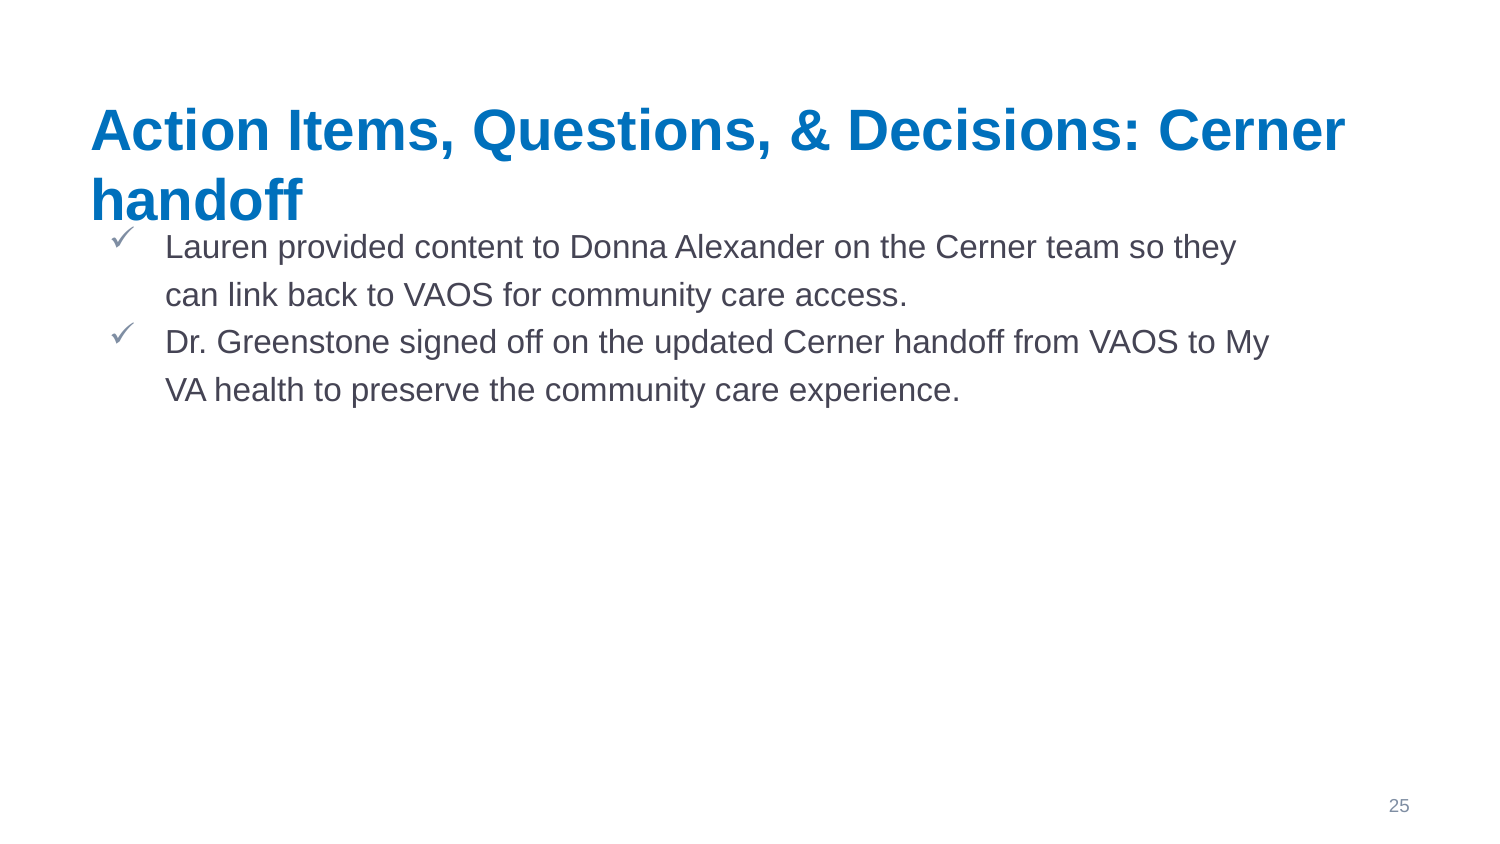

# Action Items, Questions, & Decisions: Cerner handoff
Lauren provided content to Donna Alexander on the Cerner team so they can link back to VAOS for community care access.
Dr. Greenstone signed off on the updated Cerner handoff from VAOS to My VA health to preserve the community care experience.
25